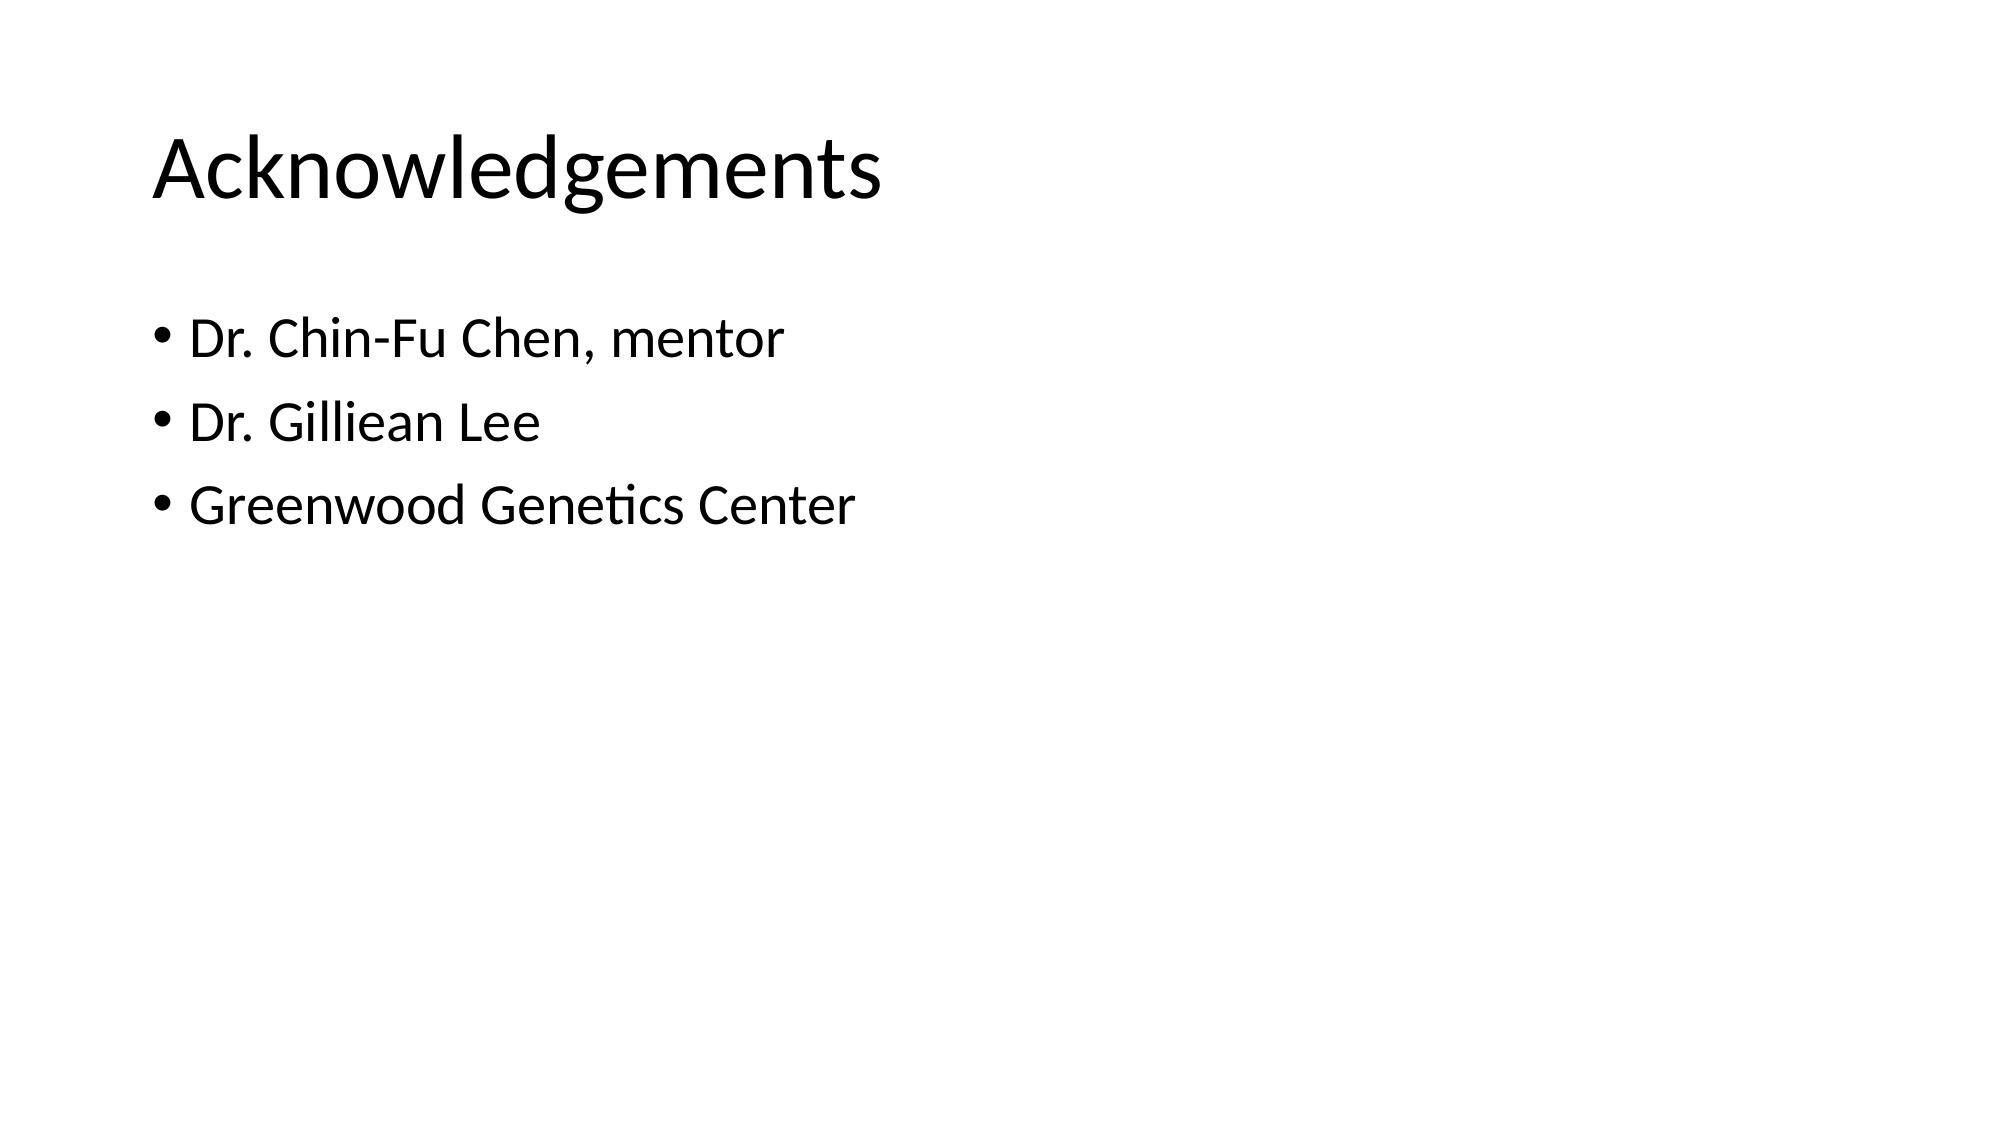

# Acknowledgements
Dr. Chin-Fu Chen, mentor
Dr. Gilliean Lee
Greenwood Genetics Center